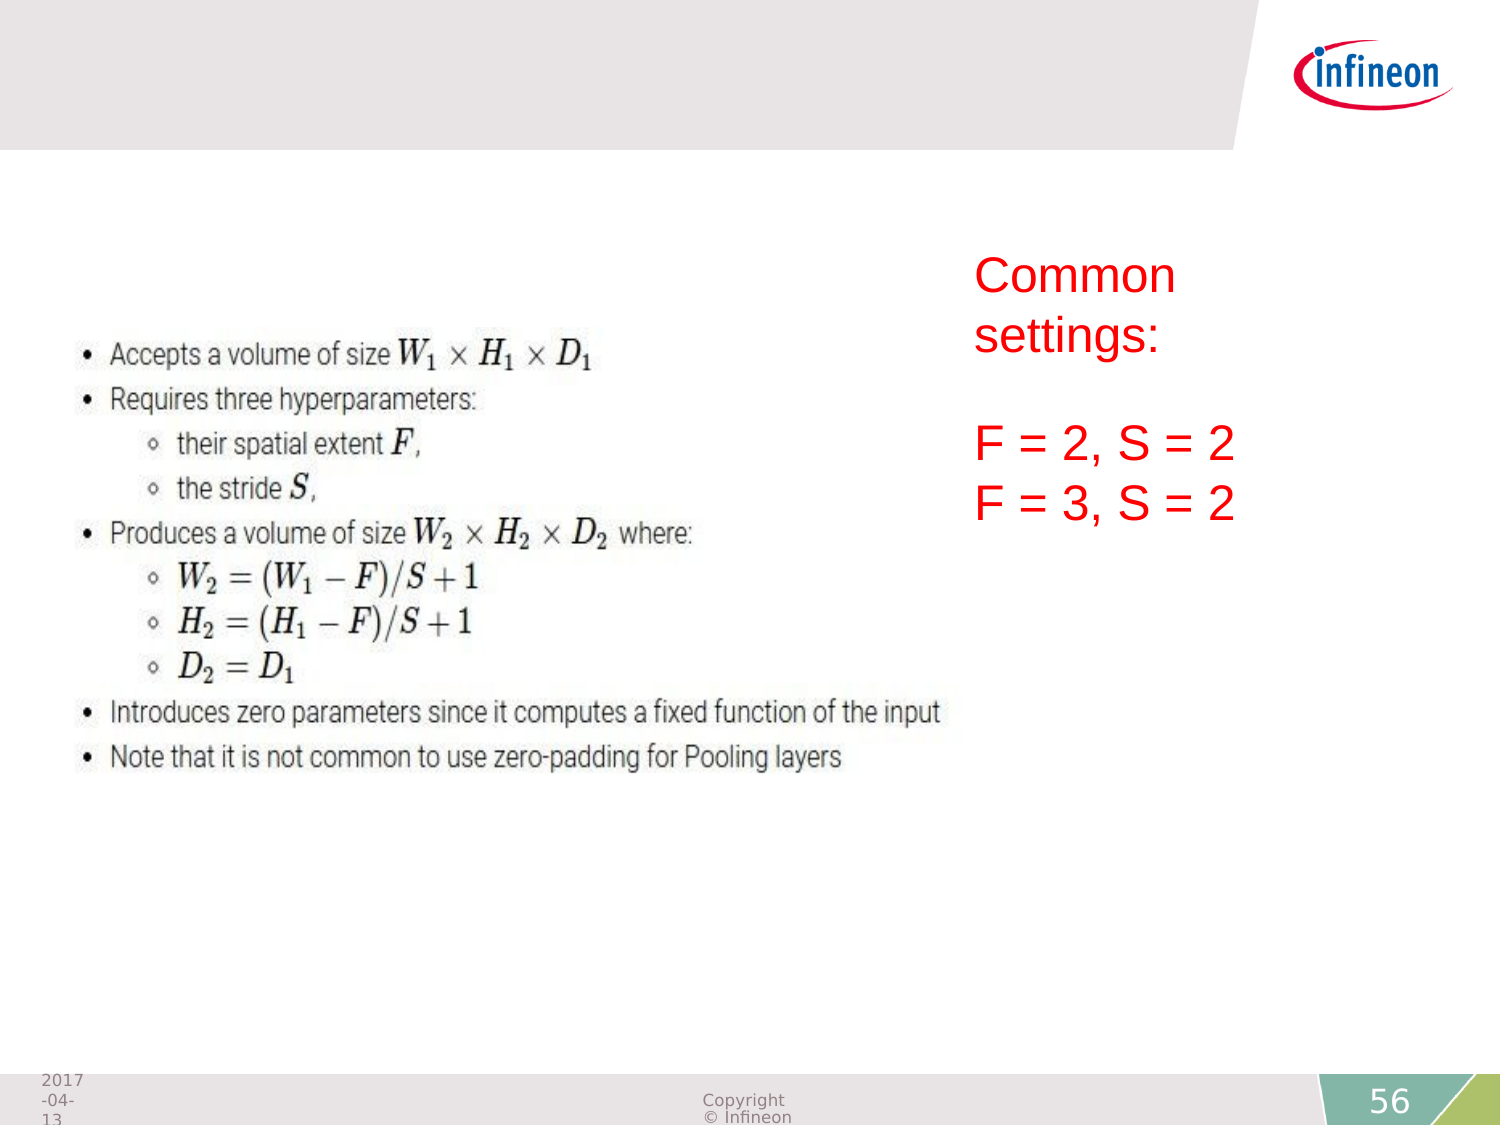

Common settings:

F = 2, S = 2
F = 3, S = 2

2017-04-13
Copyright © Infineon Technologies AG 2018. All rights reserved.
56